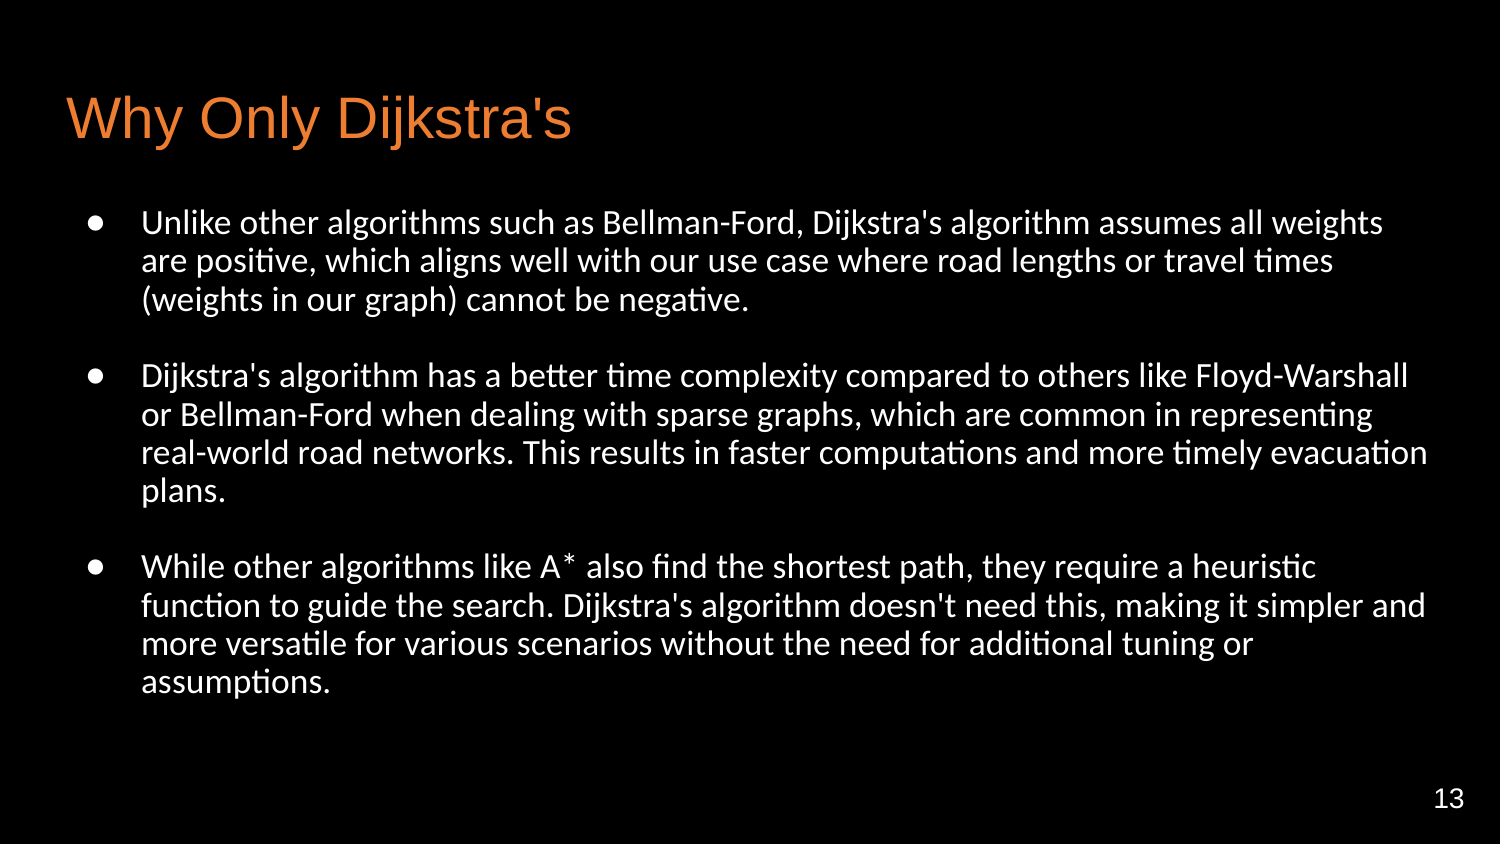

# Why Only Dijkstra's
Unlike other algorithms such as Bellman-Ford, Dijkstra's algorithm assumes all weights are positive, which aligns well with our use case where road lengths or travel times (weights in our graph) cannot be negative.

Dijkstra's algorithm has a better time complexity compared to others like Floyd-Warshall or Bellman-Ford when dealing with sparse graphs, which are common in representing real-world road networks. This results in faster computations and more timely evacuation plans.

While other algorithms like A* also find the shortest path, they require a heuristic function to guide the search. Dijkstra's algorithm doesn't need this, making it simpler and more versatile for various scenarios without the need for additional tuning or assumptions.

13